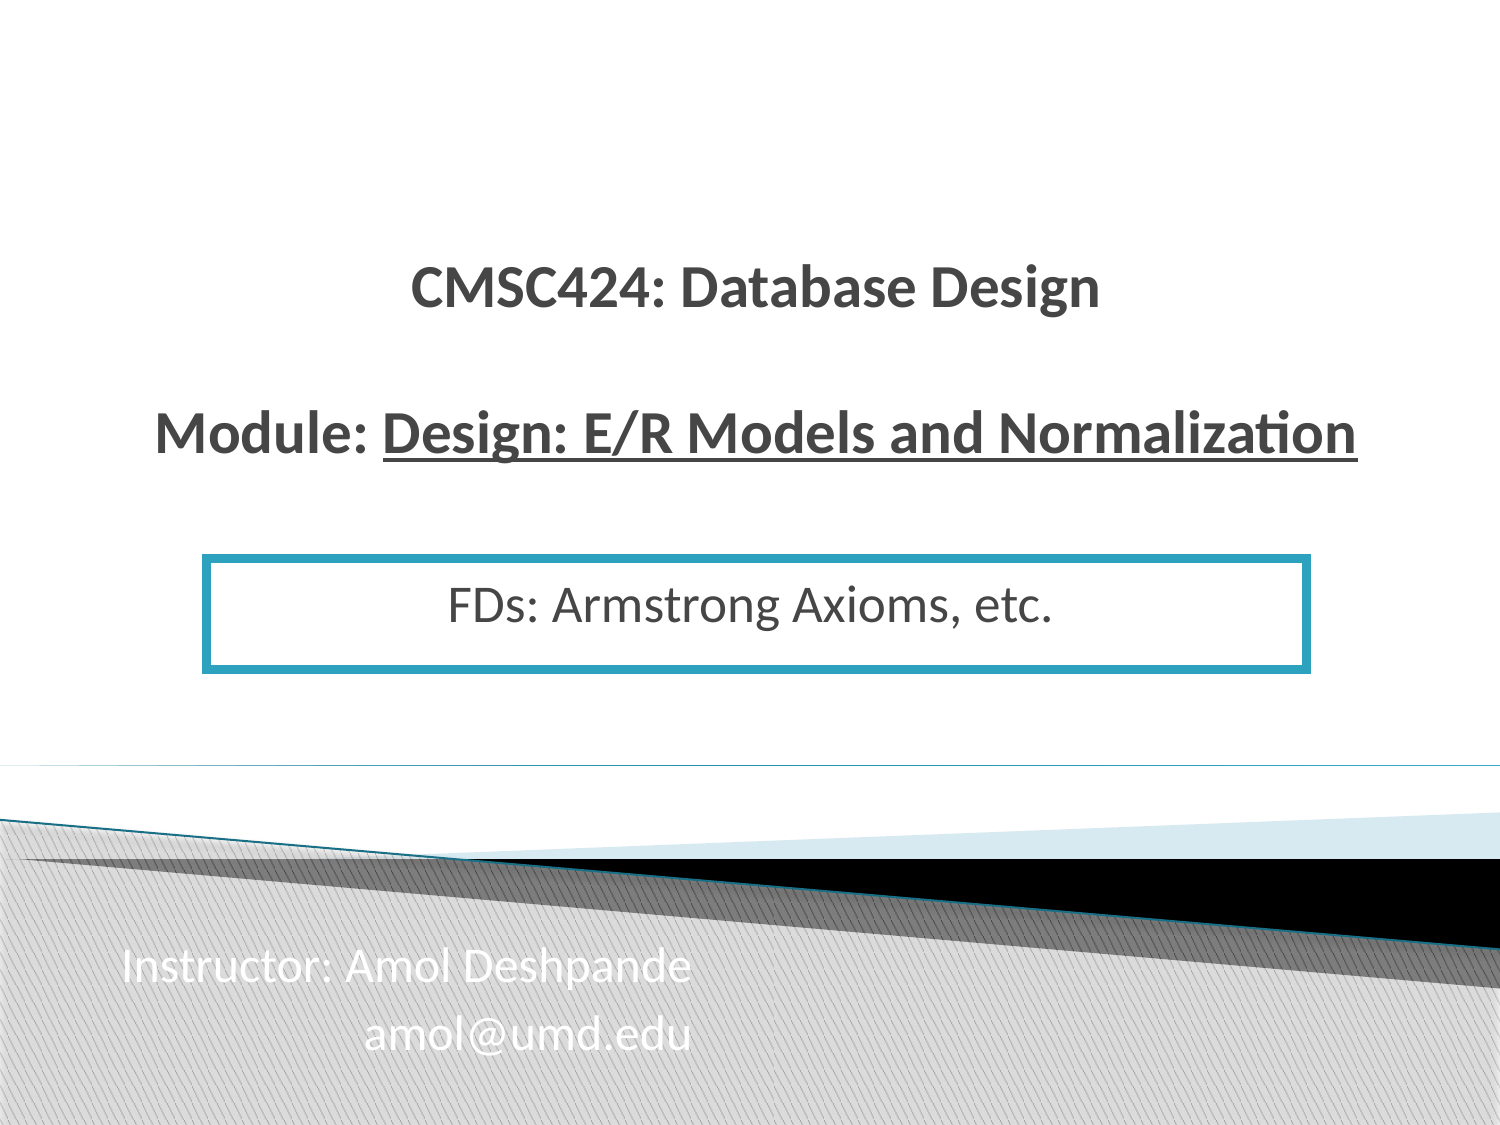

# CMSC424: Database Design Module: Design: E/R Models and Normalization
FDs: Armstrong Axioms, etc.
Instructor: Amol Deshpande
                   amol@umd.edu